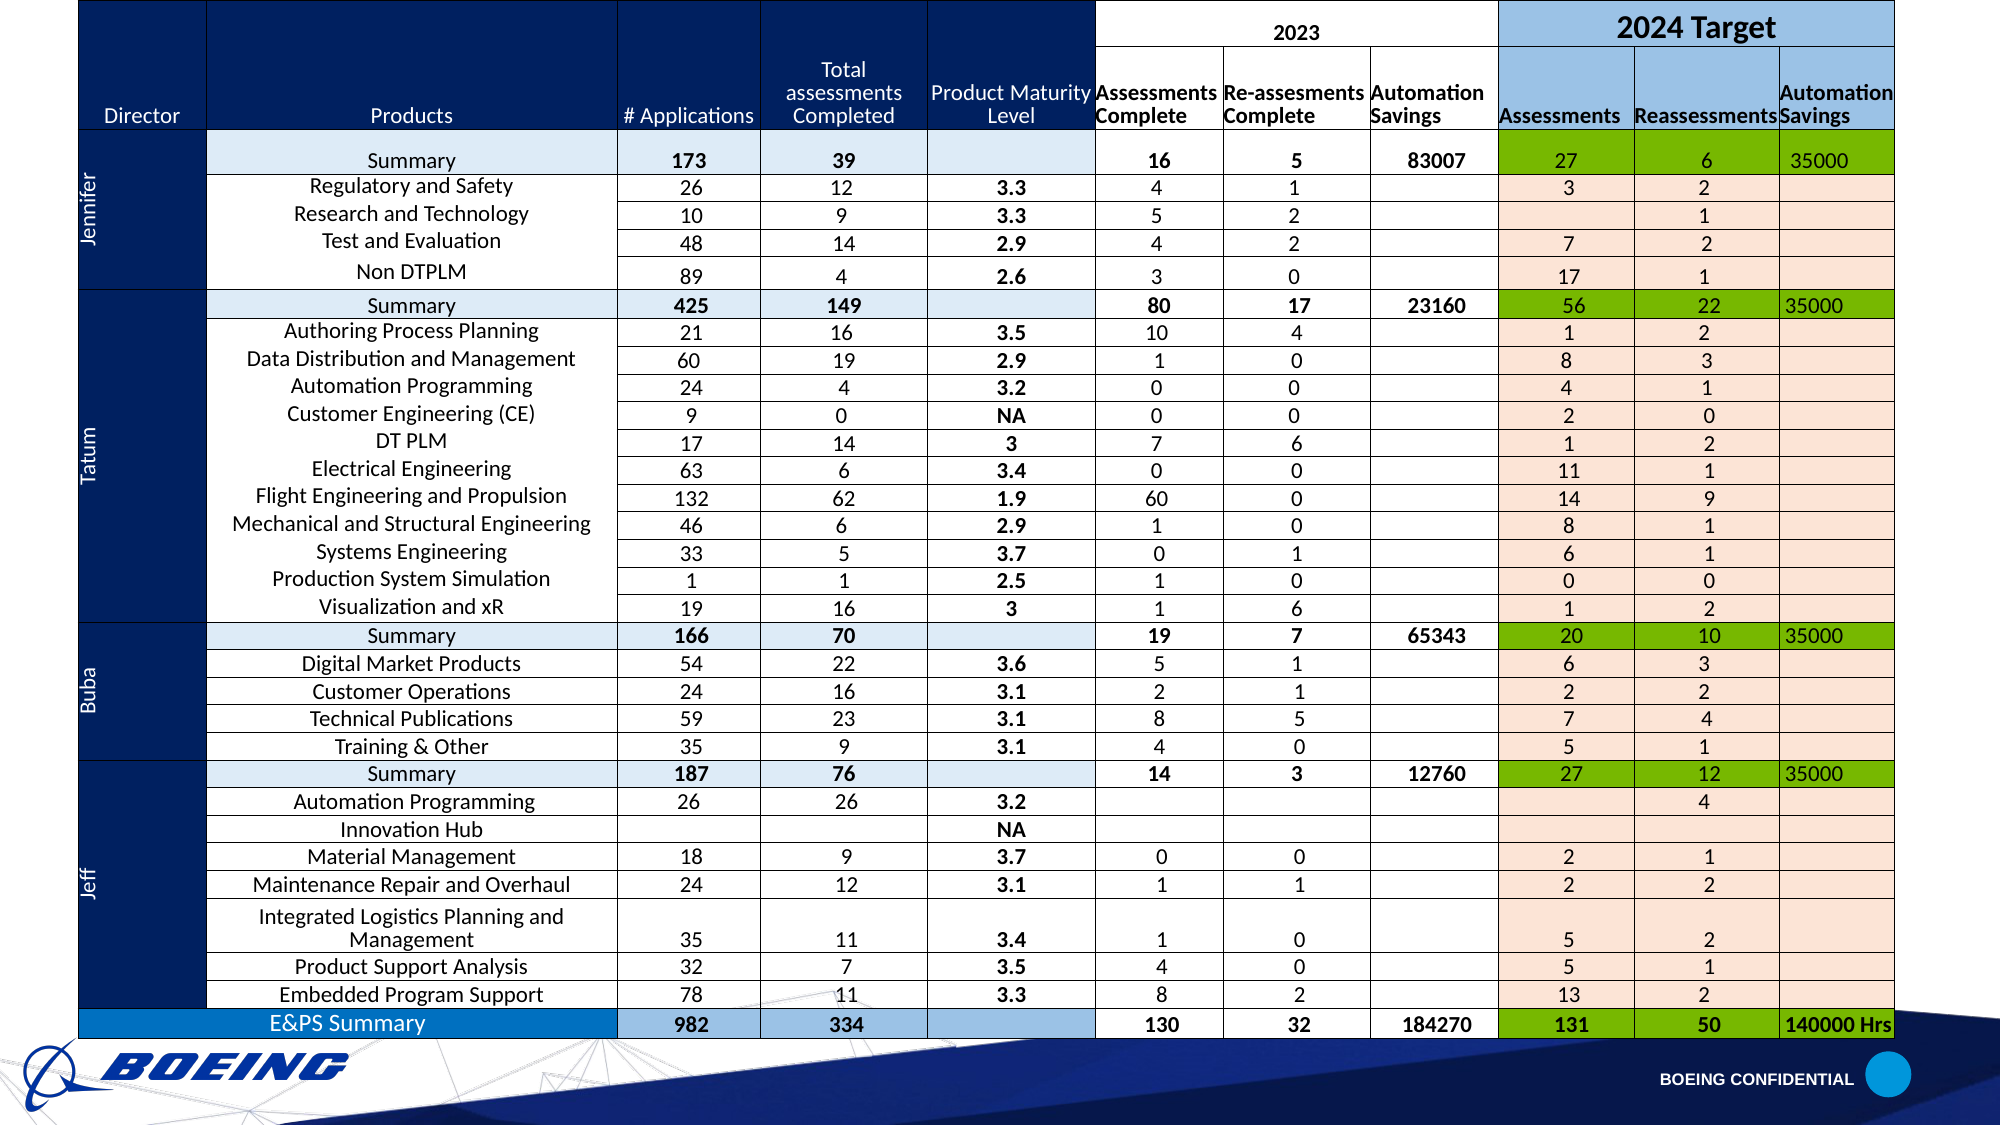

| Director | Products | # Applications | Total assessments Completed | Product Maturity Level | 2023 |  |  | 2024 Target |  |  |
| --- | --- | --- | --- | --- | --- | --- | --- | --- | --- | --- |
|  |  |  |  |  | Assessments Complete | Re-assesments Complete | Automation Savings | Assessments | Reassessments | Automation Savings |
| Jennifer | Summary | 173 | 39 |  | 16 | 5 | 83007 | 27 | 6 | 35000 |
|  | Regulatory and Safety | 26 | 12 | 3.3 | 4 | 1 |  | 3 | 2 |  |
|  | Research and Technology | 10 | 9 | 3.3 | 5 | 2 |  |  | 1 |  |
|  | Test and Evaluation | 48 | 14 | 2.9 | 4 | 2 |  | 7 | 2 |  |
|  | Non DTPLM | 89 | 4 | 2.6 | 3 | 0 |  | 17 | 1 |  |
| Tatum | Summary | 425 | 149 |  | 80 | 17 | 23160 | 56 | 22 | 35000 |
|  | Authoring Process Planning | 21 | 16 | 3.5 | 10 | 4 |  | 1 | 2 |  |
|  | Data Distribution and Management | 60 | 19 | 2.9 | 1 | 0 |  | 8 | 3 |  |
|  | Automation Programming | 24 | 4 | 3.2 | 0 | 0 |  | 4 | 1 |  |
|  | Customer Engineering (CE) | 9 | 0 | NA | 0 | 0 |  | 2 | 0 |  |
|  | DT PLM | 17 | 14 | 3 | 7 | 6 |  | 1 | 2 |  |
|  | Electrical Engineering | 63 | 6 | 3.4 | 0 | 0 |  | 11 | 1 |  |
|  | Flight Engineering and Propulsion | 132 | 62 | 1.9 | 60 | 0 |  | 14 | 9 |  |
|  | Mechanical and Structural Engineering | 46 | 6 | 2.9 | 1 | 0 |  | 8 | 1 |  |
|  | Systems Engineering | 33 | 5 | 3.7 | 0 | 1 |  | 6 | 1 |  |
|  | Production System Simulation | 1 | 1 | 2.5 | 1 | 0 |  | 0 | 0 |  |
|  | Visualization and xR | 19 | 16 | 3 | 1 | 6 |  | 1 | 2 |  |
| Buba | Summary | 166 | 70 |  | 19 | 7 | 65343 | 20 | 10 | 35000 |
|  | Digital Market Products | 54 | 22 | 3.6 | 5 | 1 |  | 6 | 3 |  |
|  | Customer Operations | 24 | 16 | 3.1 | 2 | 1 |  | 2 | 2 |  |
|  | Technical Publications | 59 | 23 | 3.1 | 8 | 5 |  | 7 | 4 |  |
|  | Training & Other | 35 | 9 | 3.1 | 4 | 0 |  | 5 | 1 |  |
| Jeff | Summary | 187 | 76 |  | 14 | 3 | 12760 | 27 | 12 | 35000 |
|  | Automation Programming | 26 | 26 | 3.2 |  |  |  |  | 4 |  |
|  | Innovation Hub |  |  | NA |  |  |  |  |  |  |
|  | Material Management | 18 | 9 | 3.7 | 0 | 0 |  | 2 | 1 |  |
|  | Maintenance Repair and Overhaul | 24 | 12 | 3.1 | 1 | 1 |  | 2 | 2 |  |
|  | Integrated Logistics Planning and Management | 35 | 11 | 3.4 | 1 | 0 |  | 5 | 2 |  |
|  | Product Support Analysis | 32 | 7 | 3.5 | 4 | 0 |  | 5 | 1 |  |
|  | Embedded Program Support | 78 | 11 | 3.3 | 8 | 2 |  | 13 | 2 |  |
| E&PS Summary |  | 982 | 334 |  | 130 | 32 | 184270 | 131 | 50 | 140000 Hrs |